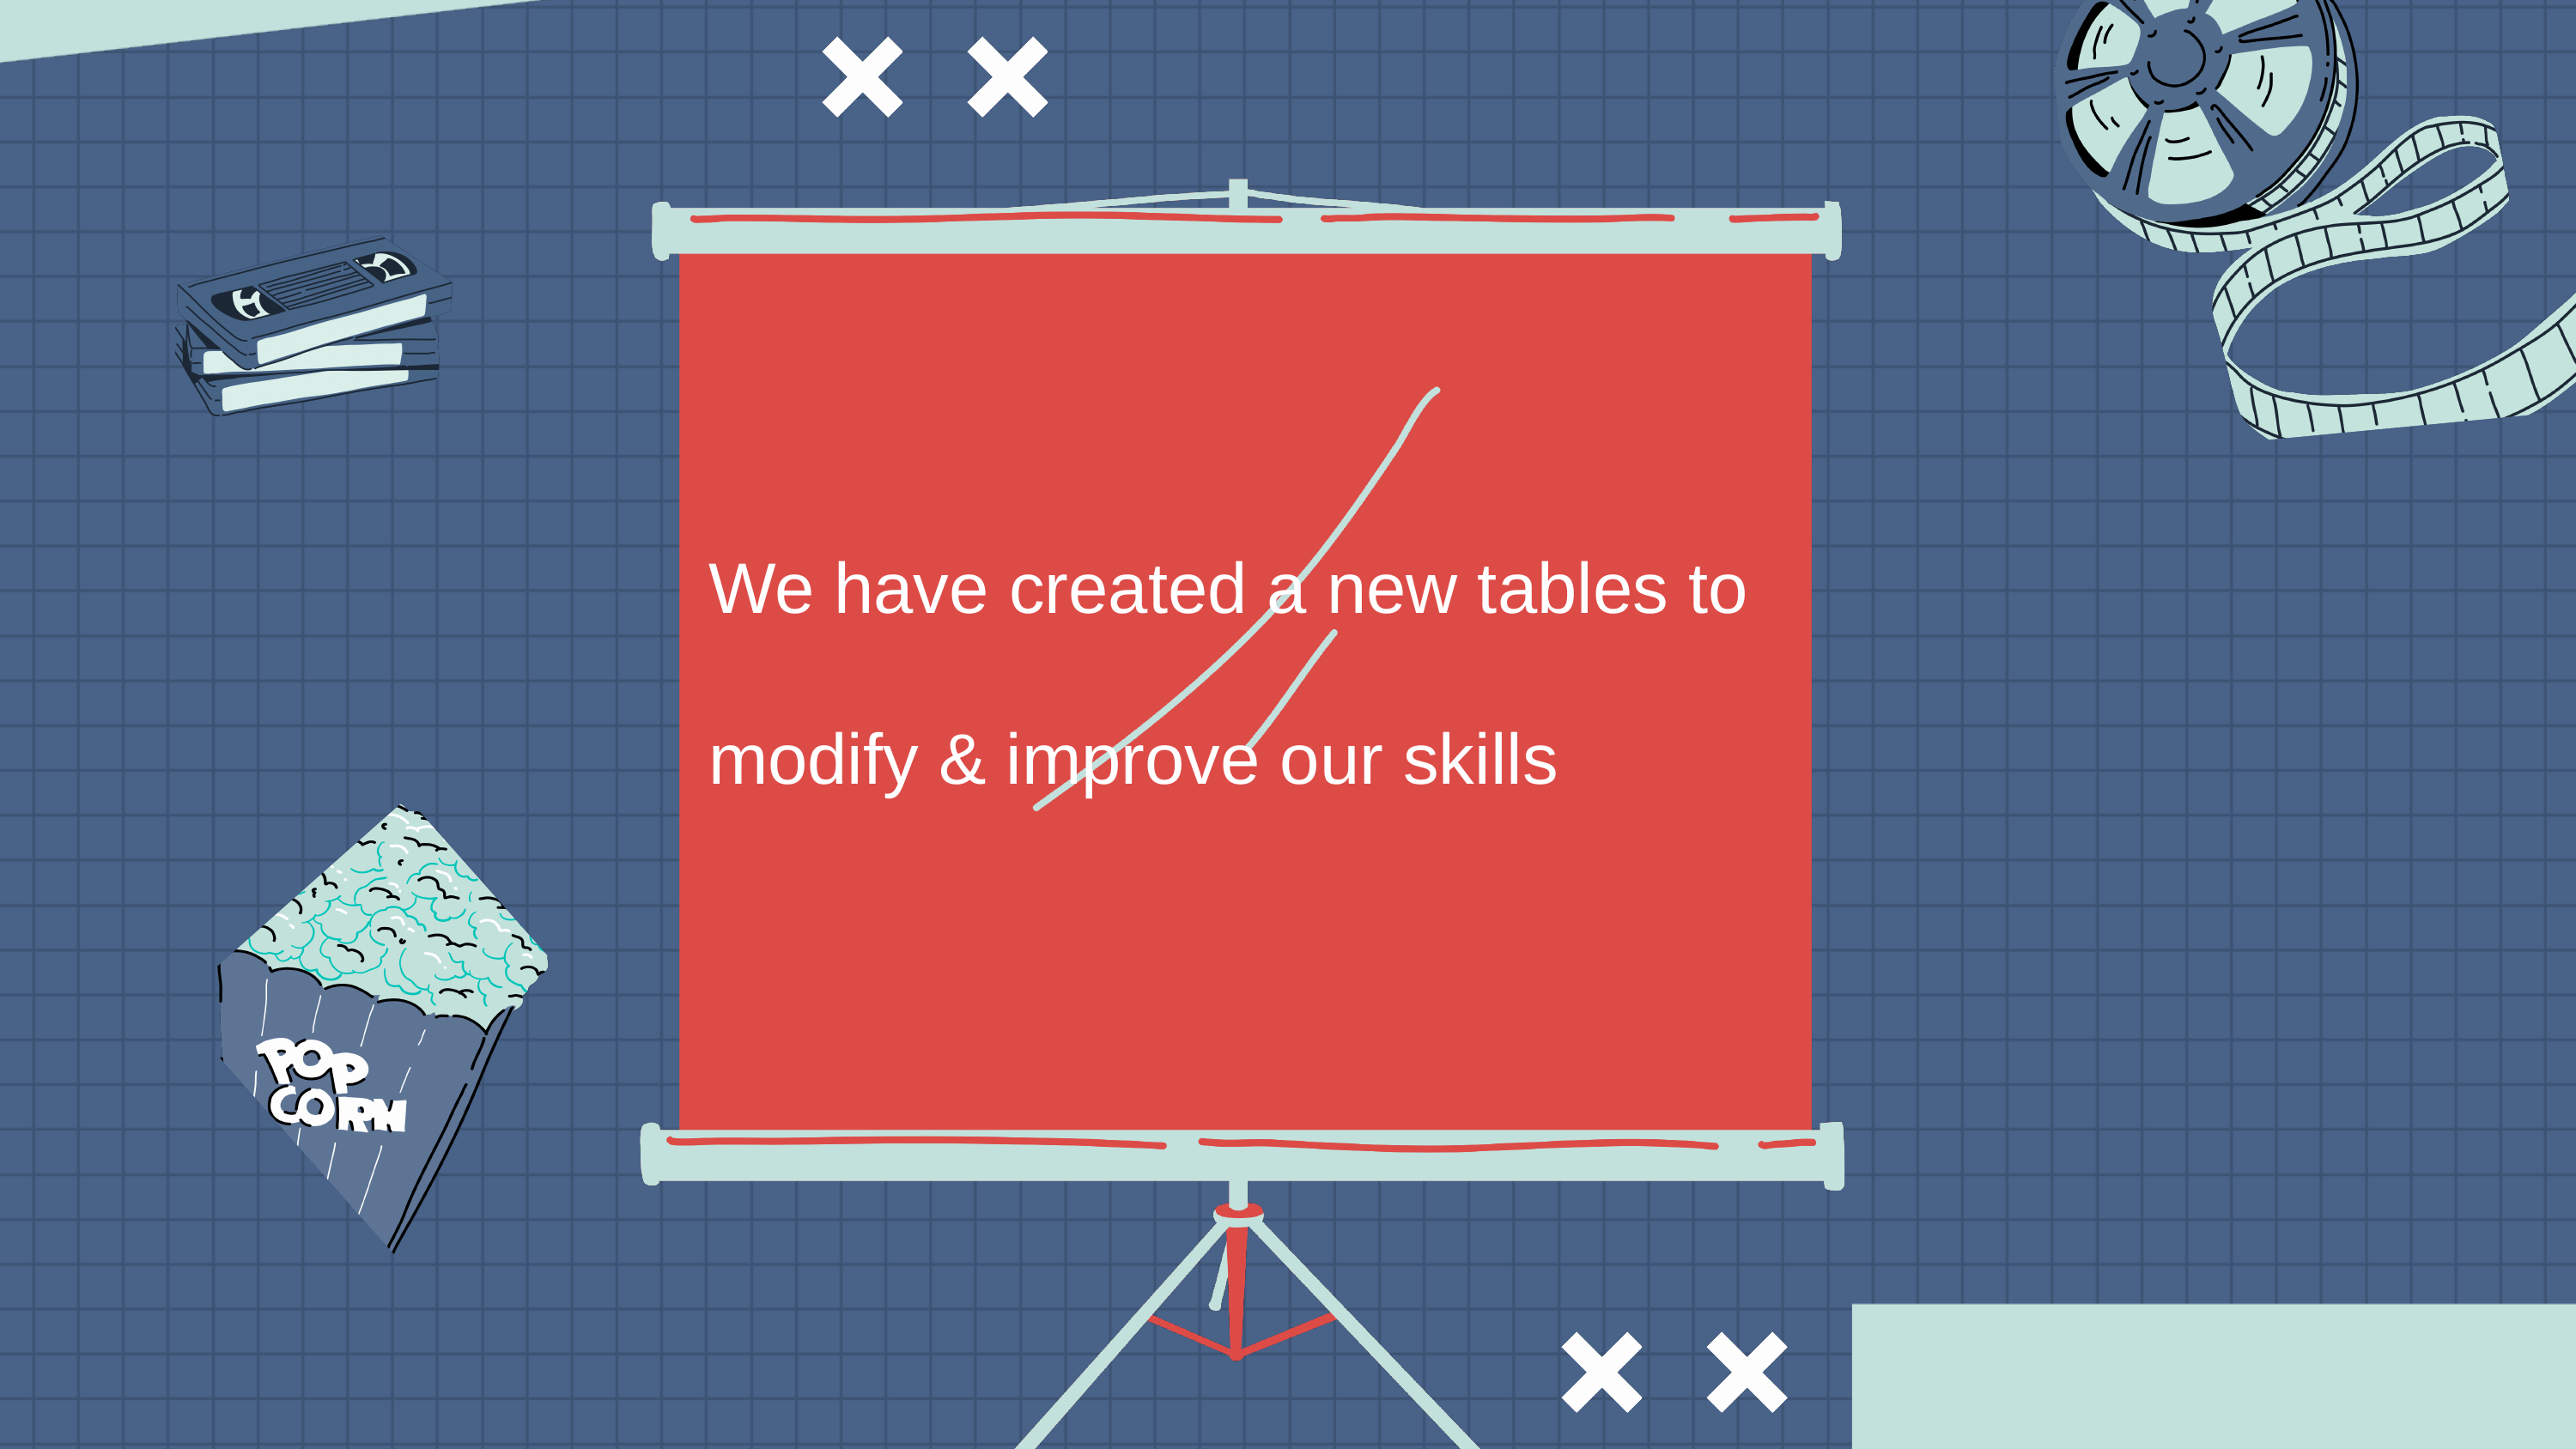

We have created a new tables to modify & improve our skills